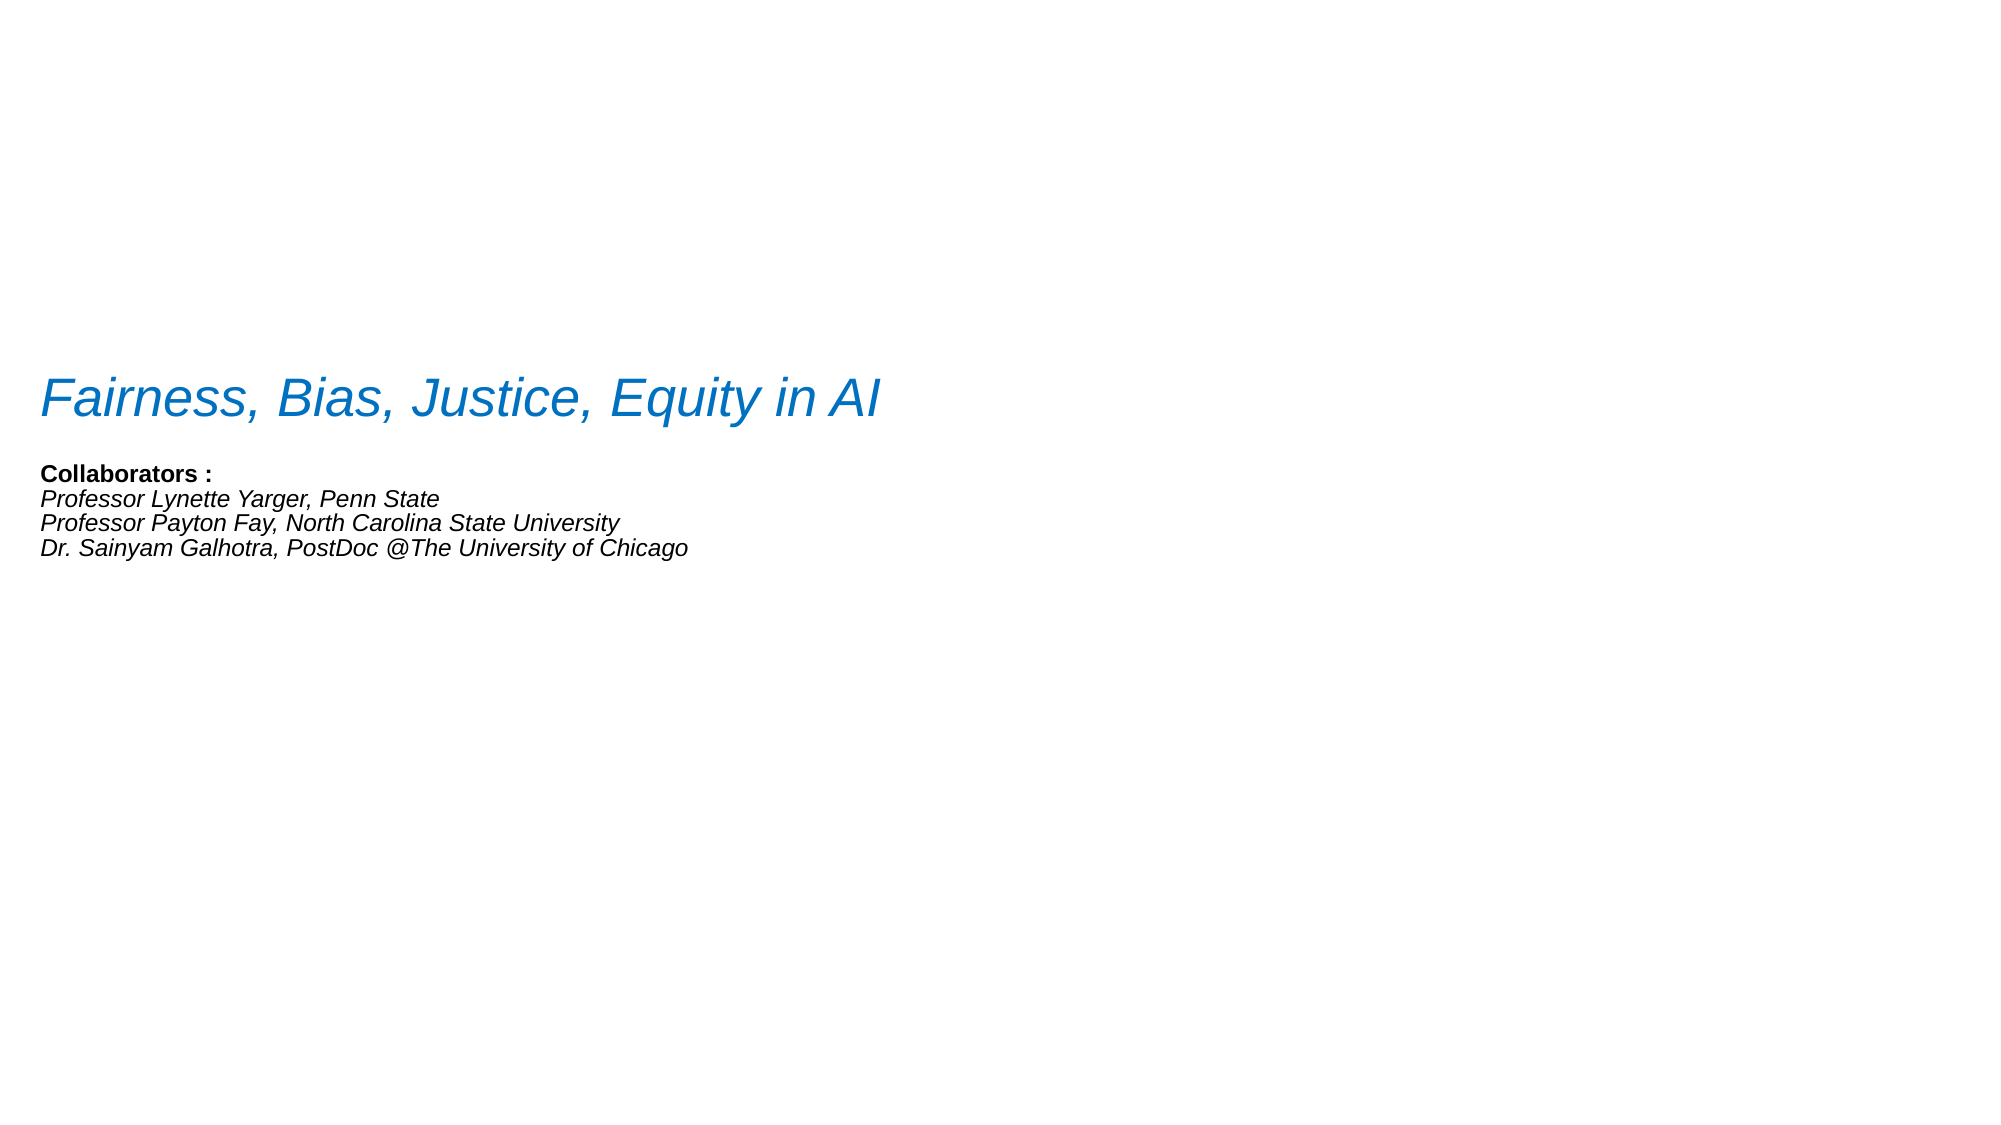

# Fairness, Bias, Justice, Equity in AI Collaborators : Professor Lynette Yarger, Penn State Professor Payton Fay, North Carolina State University Dr. Sainyam Galhotra, PostDoc @The University of Chicago